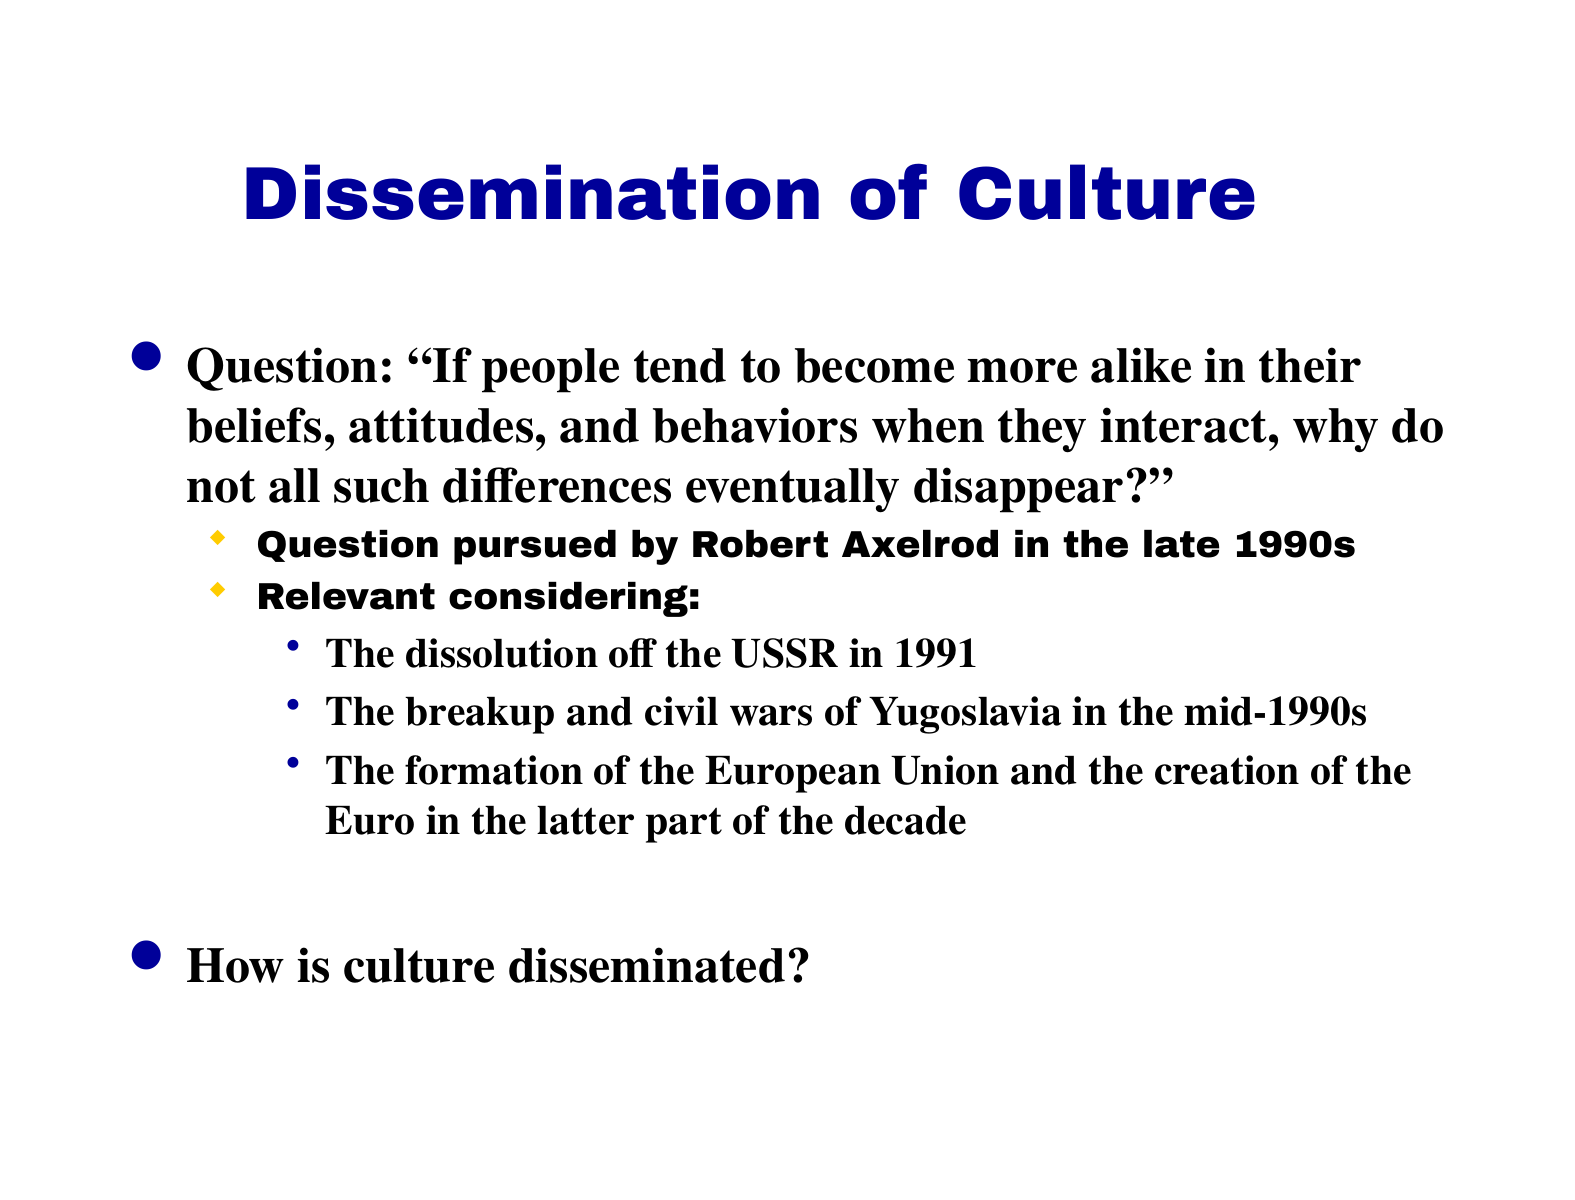

# Dissemination of Culture
Question: “If people tend to become more alike in their beliefs, attitudes, and behaviors when they interact, why do not all such differences eventually disappear?”
Question pursued by Robert Axelrod in the late 1990s
Relevant considering:
The dissolution off the USSR in 1991
The breakup and civil wars of Yugoslavia in the mid-1990s
The formation of the European Union and the creation of the Euro in the latter part of the decade

How is culture disseminated?